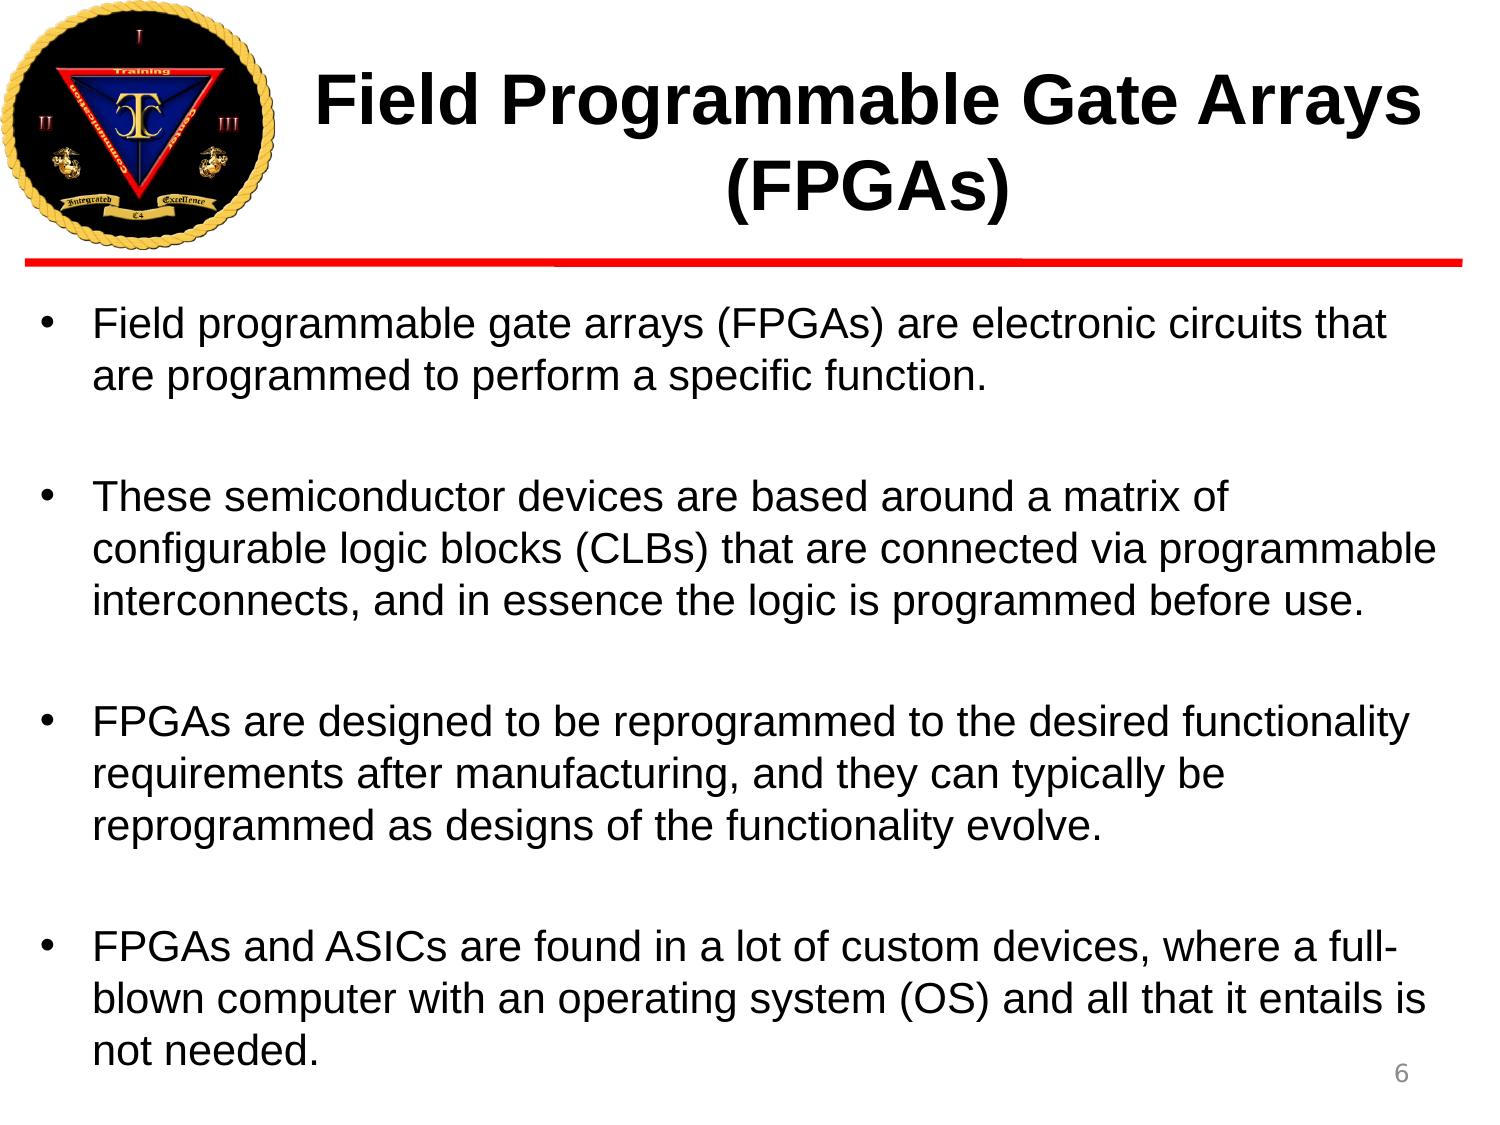

# Field Programmable Gate Arrays (FPGAs)
Field programmable gate arrays (FPGAs) are electronic circuits that are programmed to perform a specific function.

These semiconductor devices are based around a matrix of configurable logic blocks (CLBs) that are connected via programmable interconnects, and in essence the logic is programmed before use.

FPGAs are designed to be reprogrammed to the desired functionality requirements after manufacturing, and they can typically be reprogrammed as designs of the functionality evolve.

FPGAs and ASICs are found in a lot of custom devices, where a full-blown computer with an operating system (OS) and all that it entails is not needed.
6